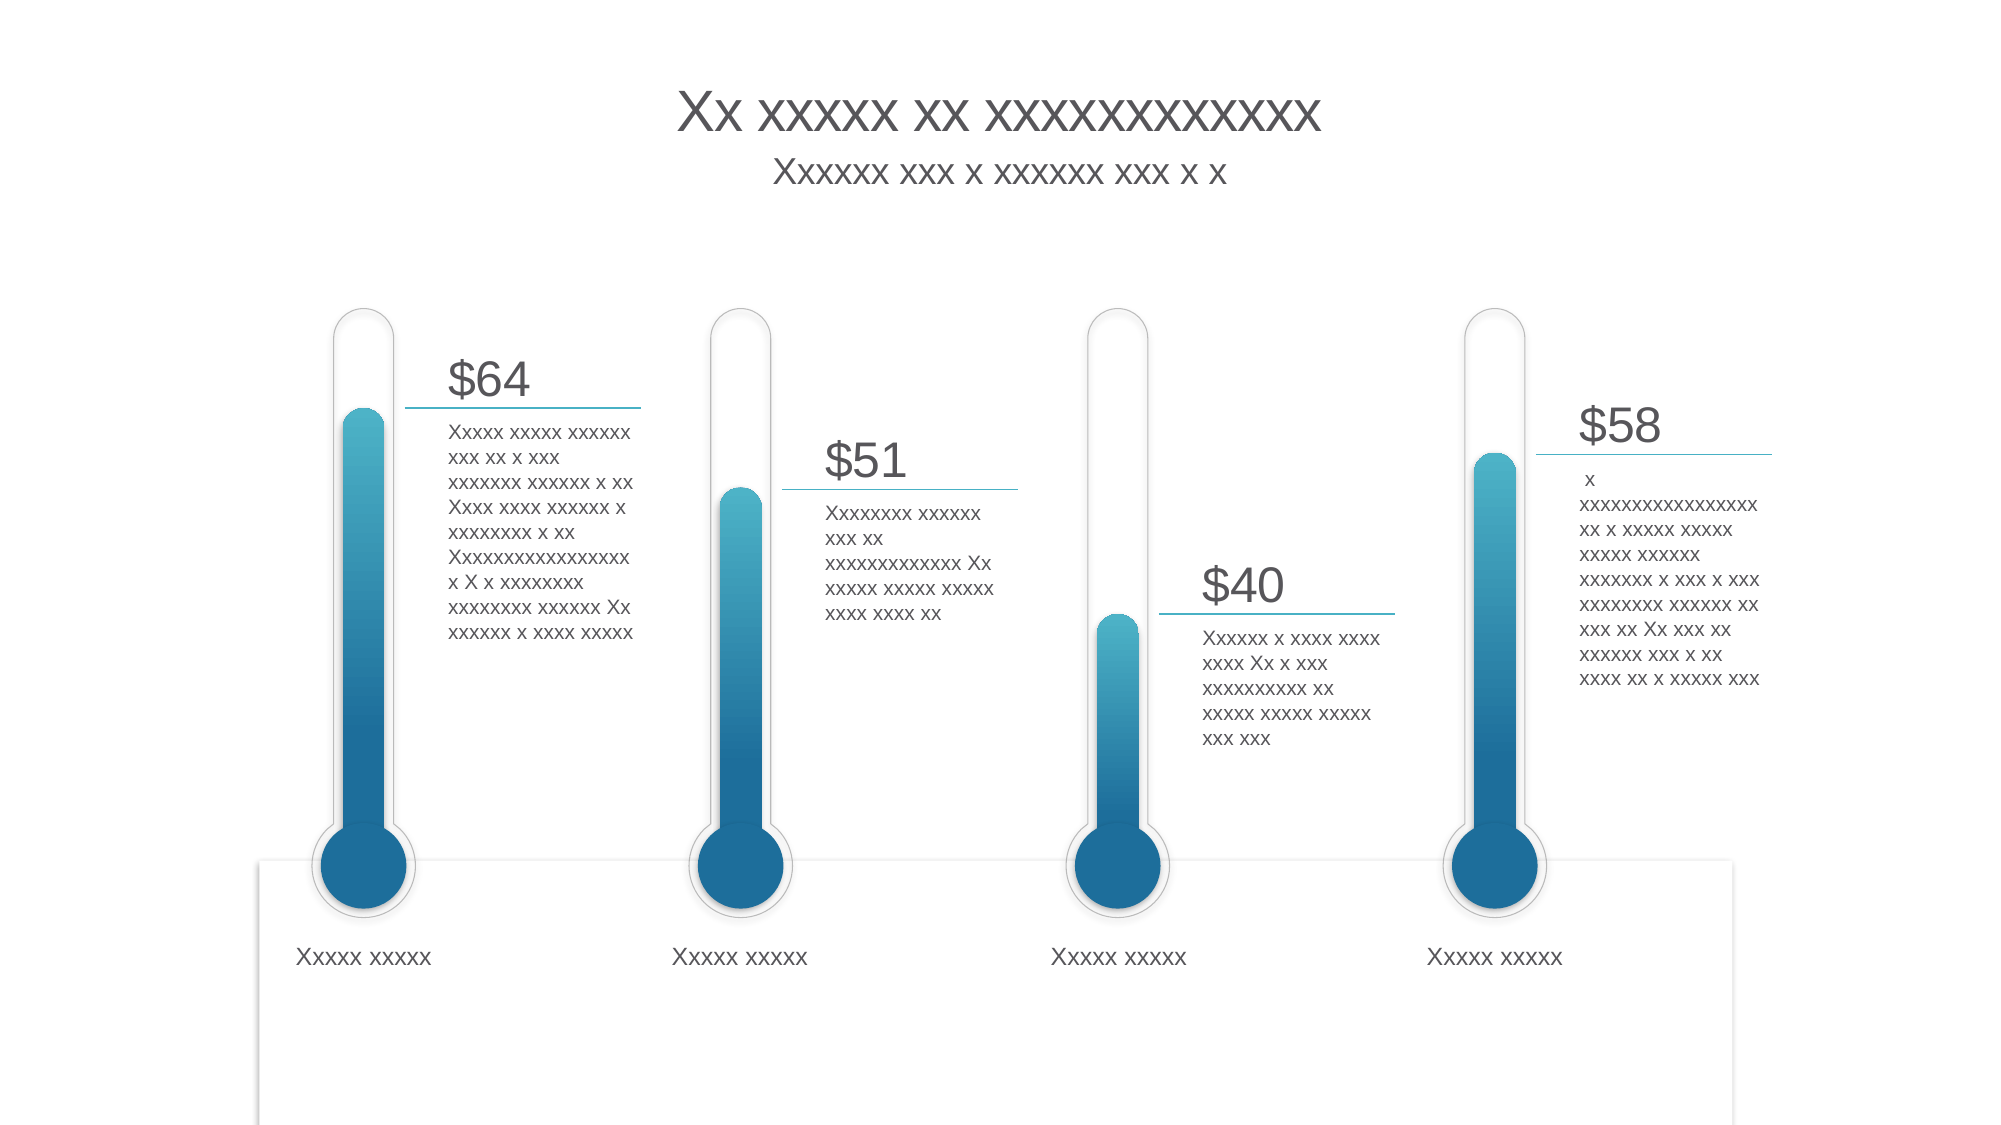

# Xx xxxxx xx xxxxxxxxxxxx
Xxxxxx xxx x xxxxxx xxx x x

$64
Xxxxx xxxxx xxxxxx xxx xx x xxx xxxxxxx xxxxxx x xx Xxxx xxxx xxxxxx x xxxxxxxx x xx Xxxxxxxxxxxxxxxxxx X x xxxxxxxx xxxxxxxx xxxxxx Xx xxxxxx x xxxx xxxxx
$58
 x xxxxxxxxxxxxxxxxxxx x xxxxx xxxxx xxxxx xxxxxx xxxxxxx x xxx x xxx xxxxxxxx xxxxxx xx xxx xx Xx xxx xx xxxxxx xxx x xx xxxx xx x xxxxx xxx

$51
Xxxxxxxx xxxxxx xxx xx xxxxxxxxxxxxx Xx xxxxx xxxxx xxxxx xxxx xxxx xx

$40
Xxxxxx x xxxx xxxx xxxx Xx x xxx xxxxxxxxxx xx xxxxx xxxxx xxxxx xxx xxx

Xxxxx xxxxx
Xxxxx xxxxx
Xxxxx xxxxx
Xxxxx xxxxx